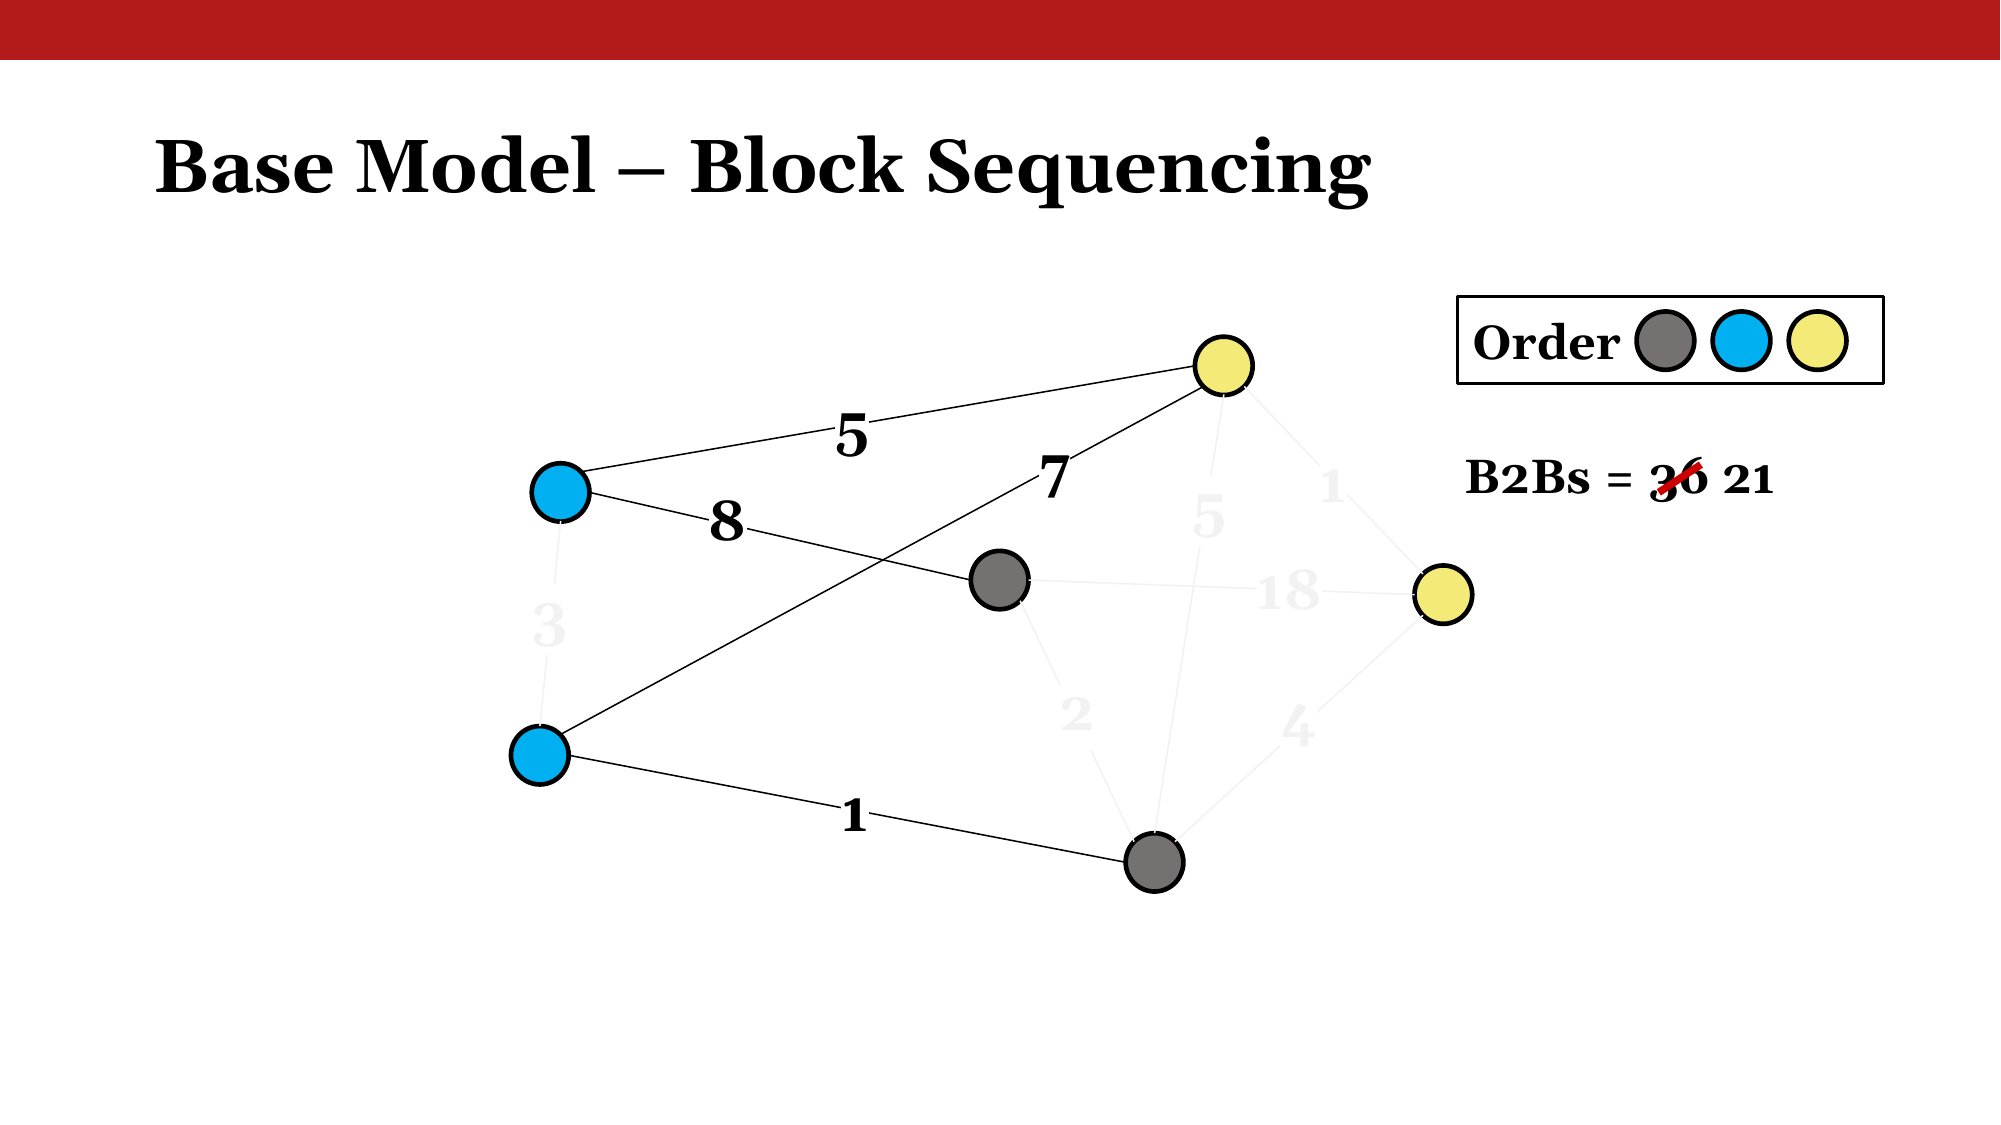

# Base Model – Block Sequencing
Order

5
B2Bs = 36 21
7
1

5

8

18

3
2
4

1